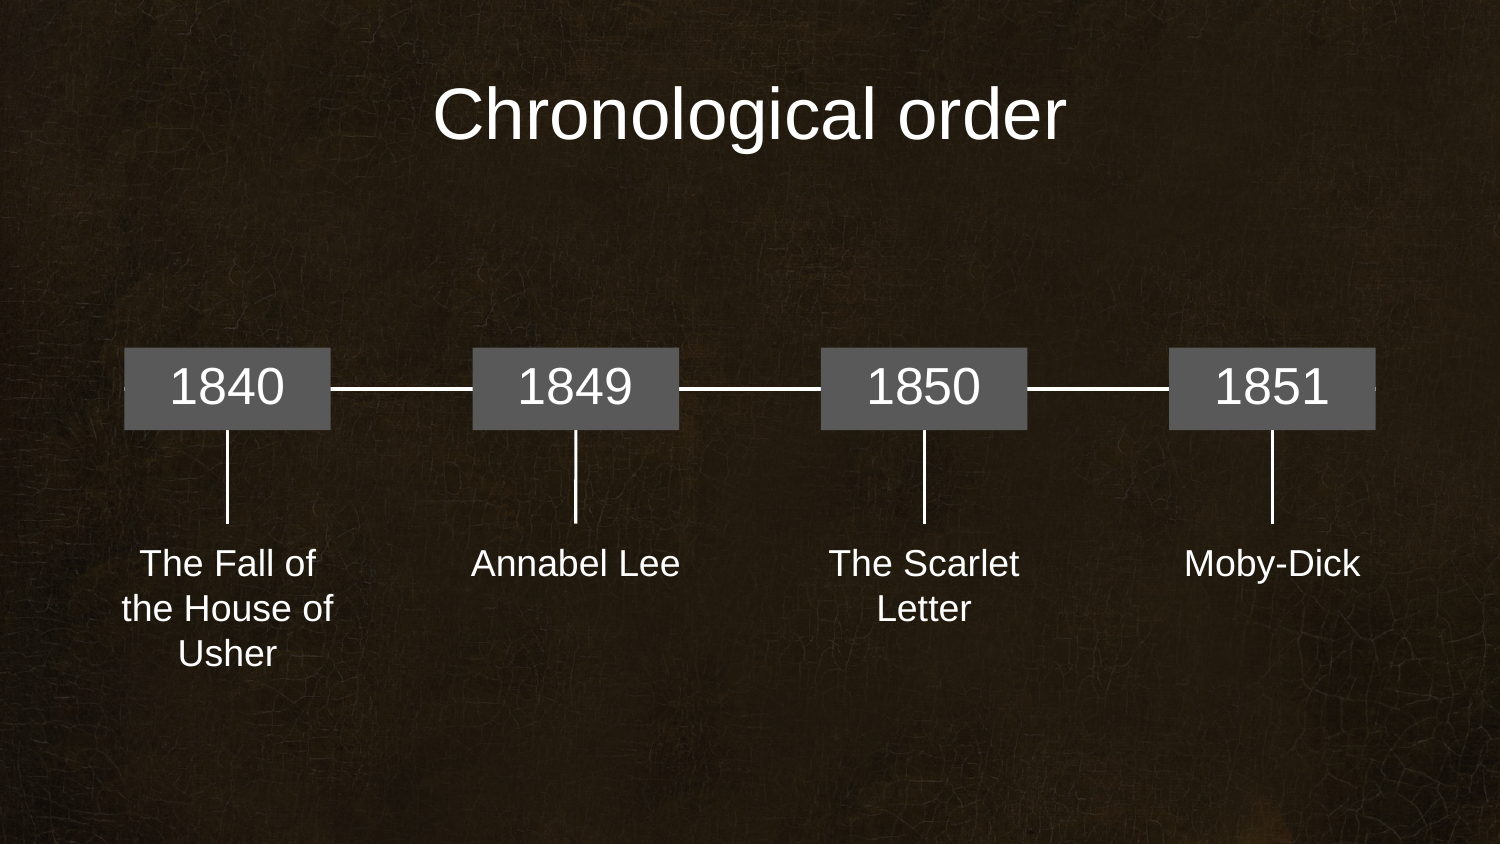

# Chronological order
1840
1849
1850
1851
The Fall of the House of Usher
Annabel Lee
The Scarlet Letter
Moby-Dick
33